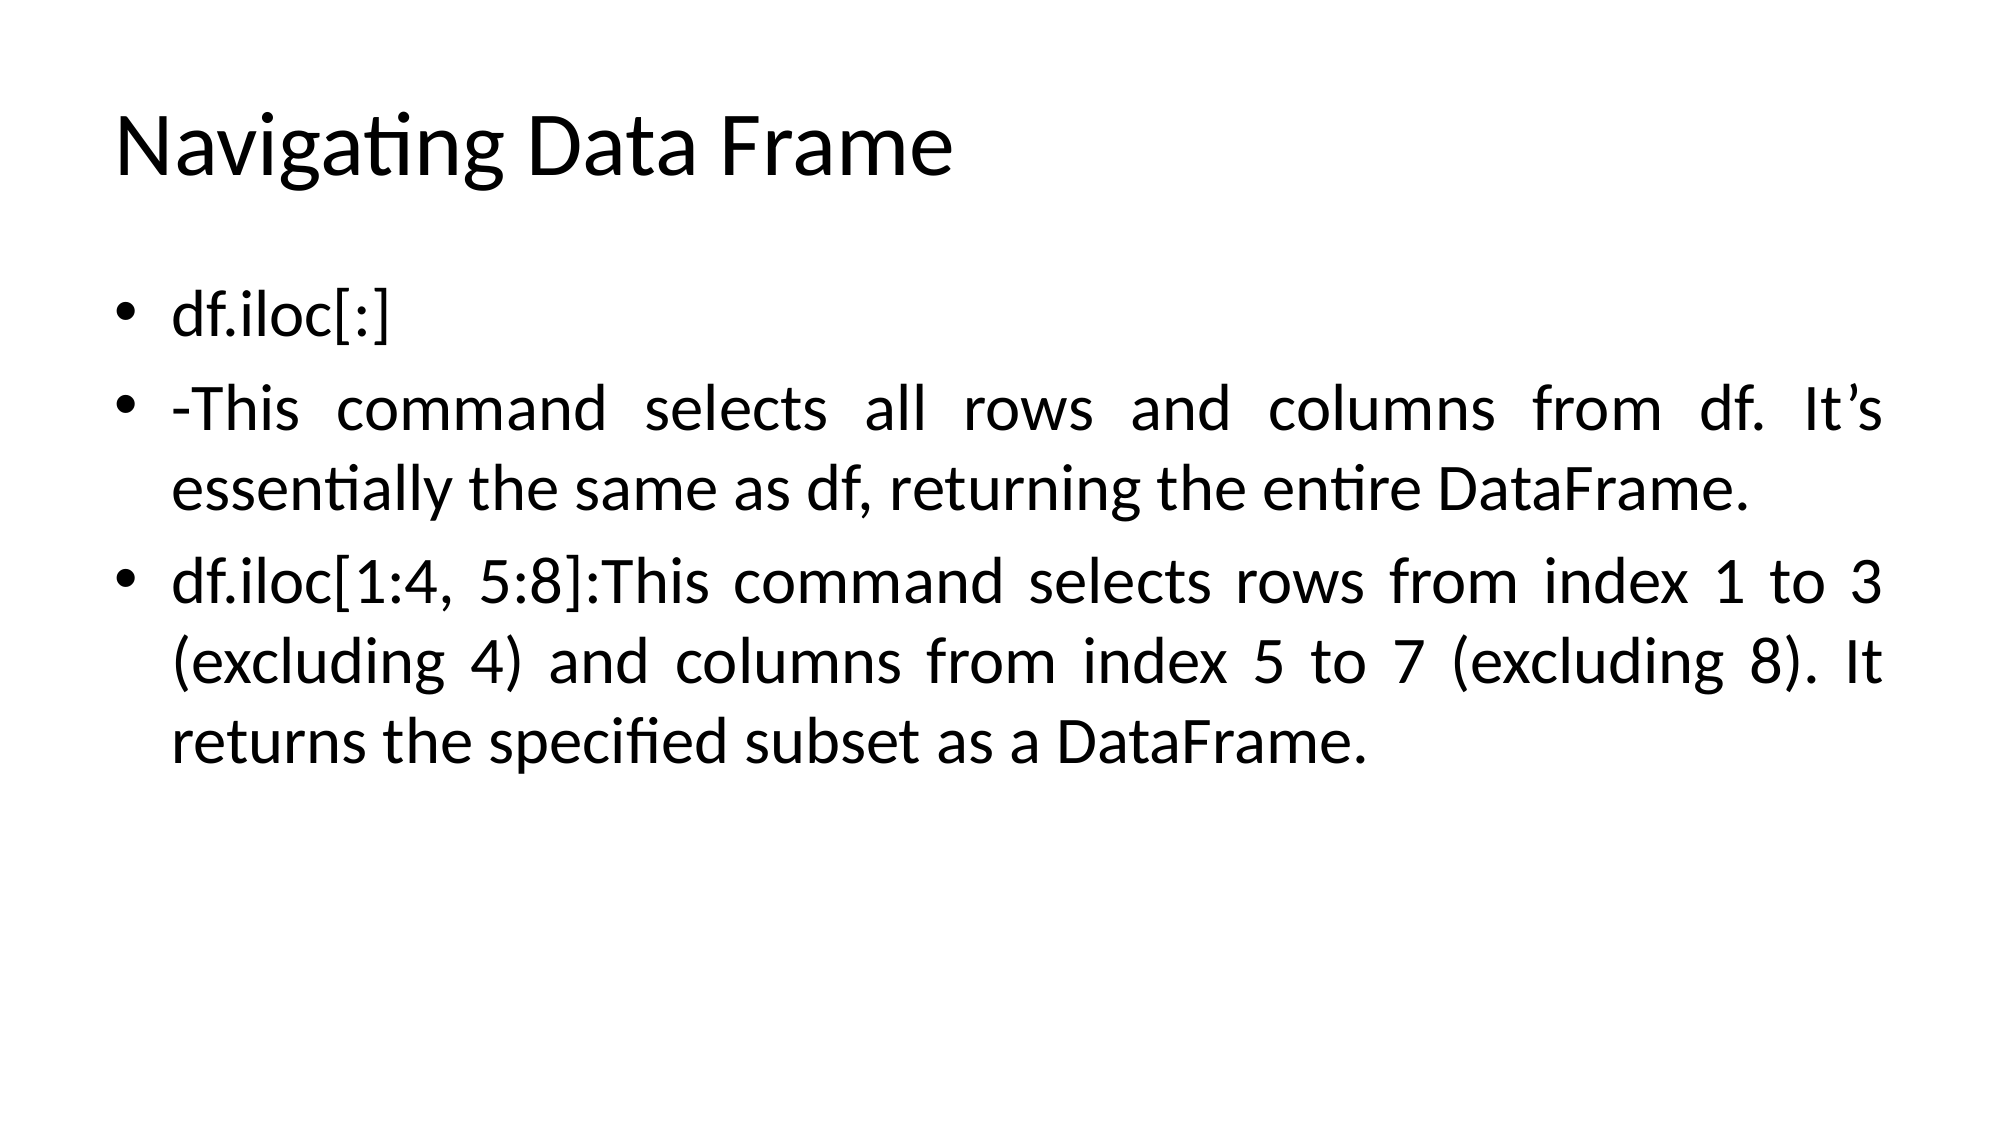

# Navigating Data Frame
df.iloc[:]
-This command selects all rows and columns from df. It’s essentially the same as df, returning the entire DataFrame.
df.iloc[1:4, 5:8]:This command selects rows from index 1 to 3 (excluding 4) and columns from index 5 to 7 (excluding 8). It returns the specified subset as a DataFrame.